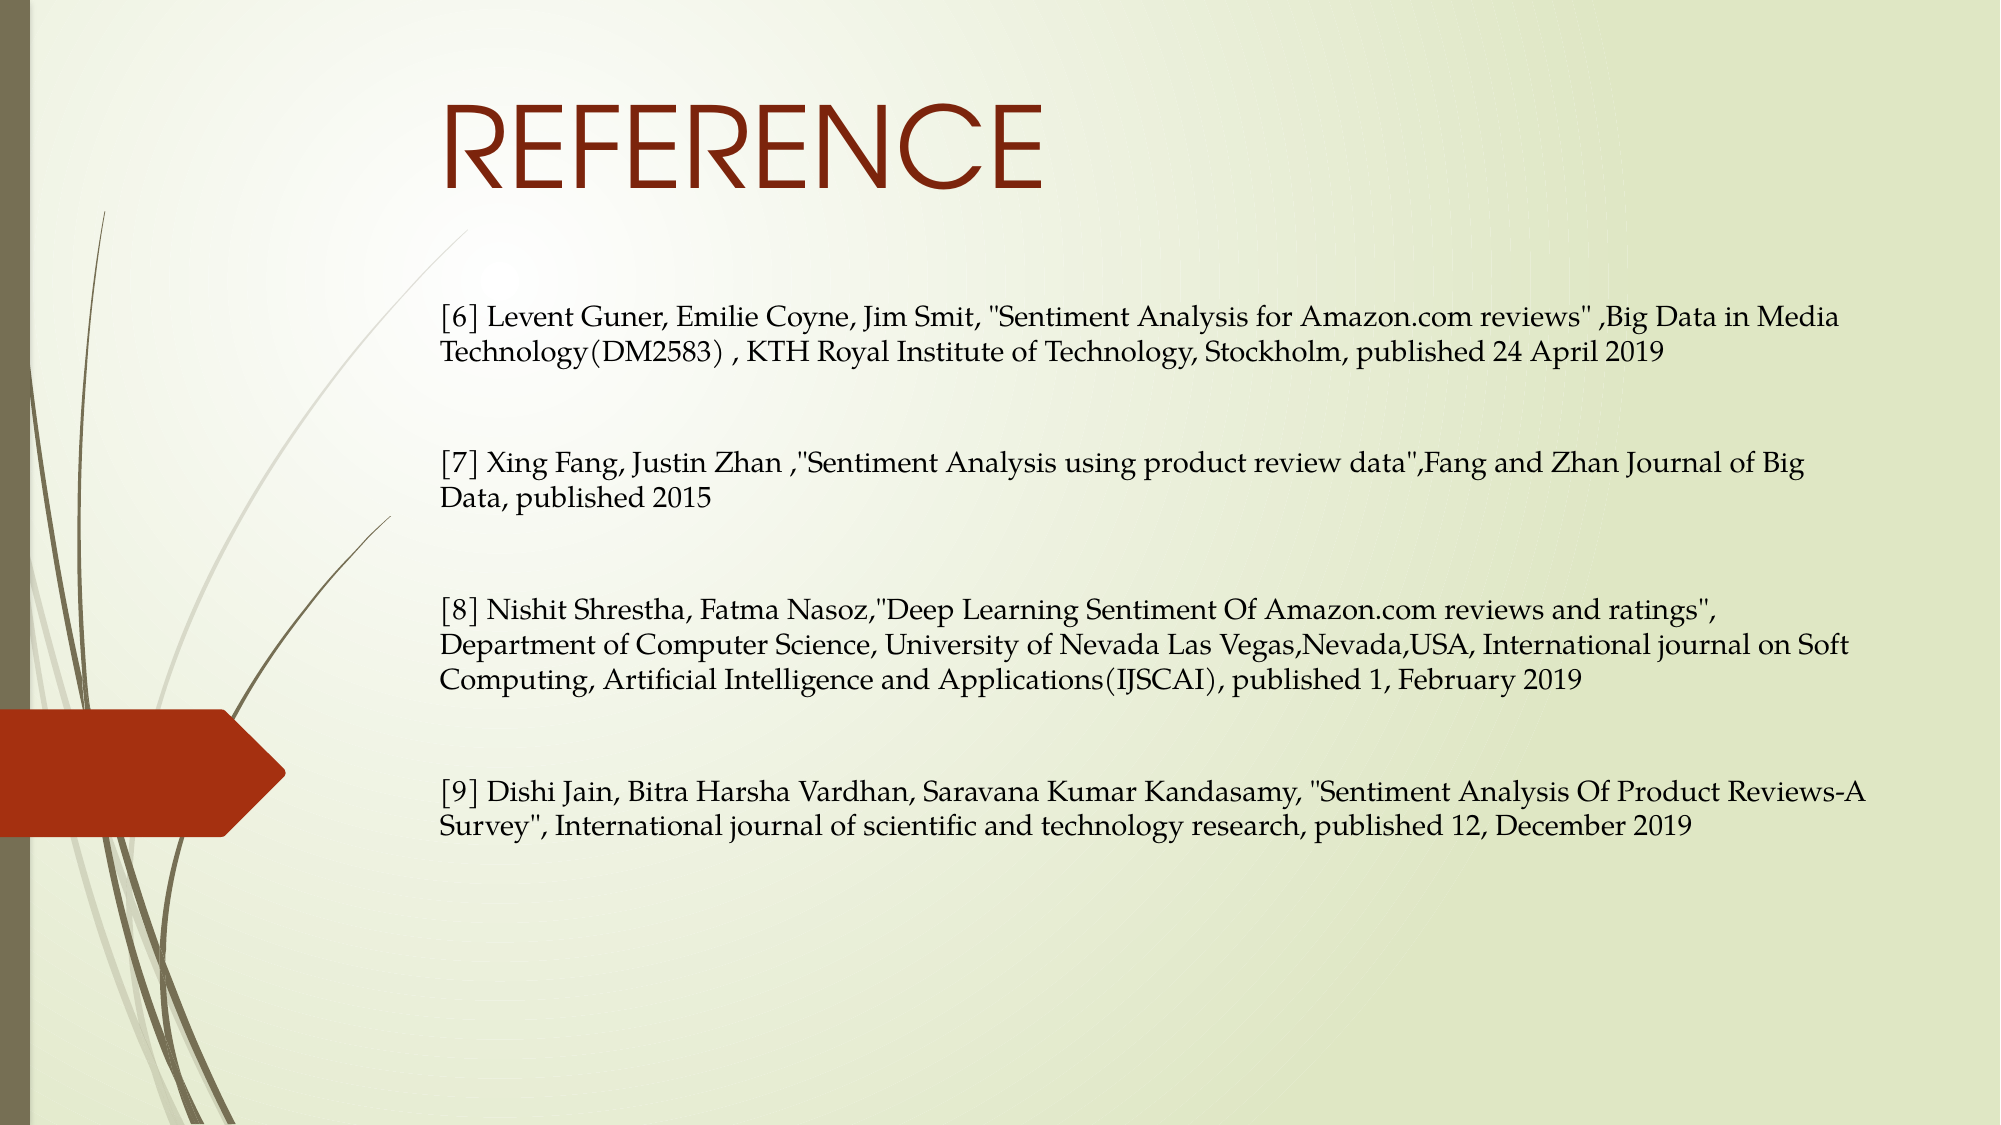

# REFERENCE
[6] Levent Guner, Emilie Coyne, Jim Smit, "Sentiment Analysis for Amazon.com reviews" ,Big Data in Media Technology(DM2583) , KTH Royal Institute of Technology, Stockholm, published 24 April 2019

[7] Xing Fang, Justin Zhan ,"Sentiment Analysis using product review data",Fang and Zhan Journal of Big Data, published 2015

[8] Nishit Shrestha, Fatma Nasoz,"Deep Learning Sentiment Of Amazon.com reviews and ratings", Department of Computer Science, University of Nevada Las Vegas,Nevada,USA, International journal on Soft Computing, Artificial Intelligence and Applications(IJSCAI), published 1, February 2019

[9] Dishi Jain, Bitra Harsha Vardhan, Saravana Kumar Kandasamy, "Sentiment Analysis Of Product Reviews-A Survey", International journal of scientific and technology research, published 12, December 2019